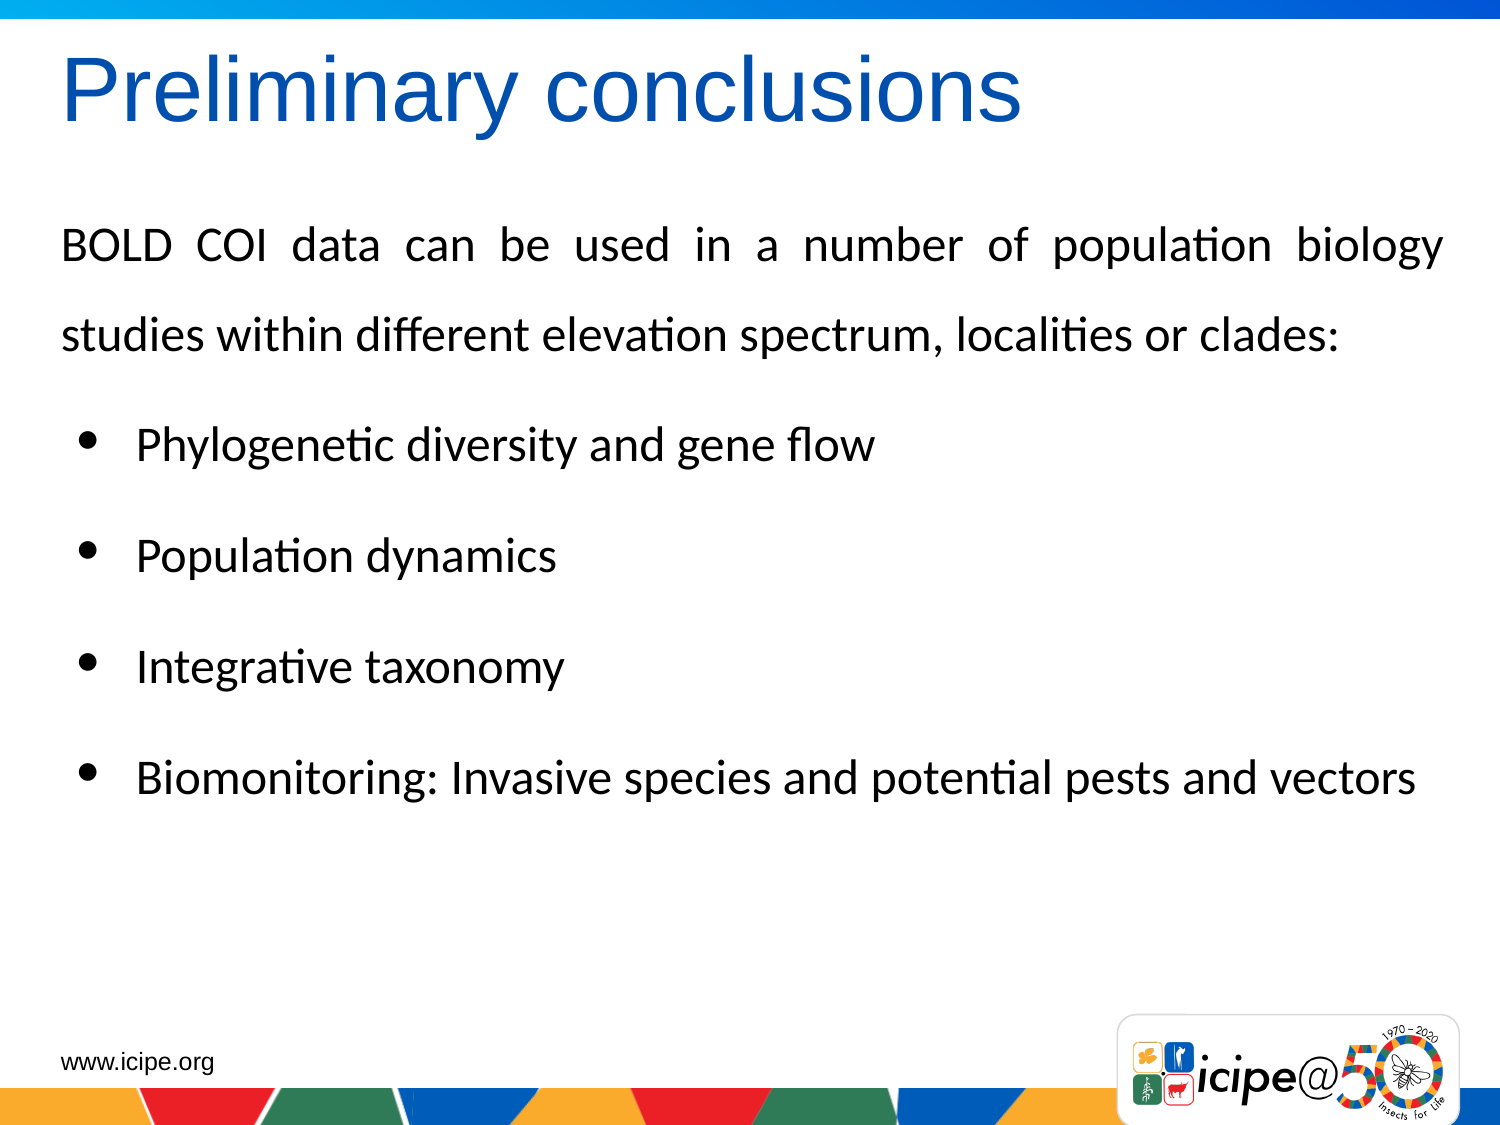

# Preliminary conclusions
BOLD COI data can be used in a number of population biology studies within different elevation spectrum, localities or clades:
Phylogenetic diversity and gene flow
Population dynamics
Integrative taxonomy
Biomonitoring: Invasive species and potential pests and vectors